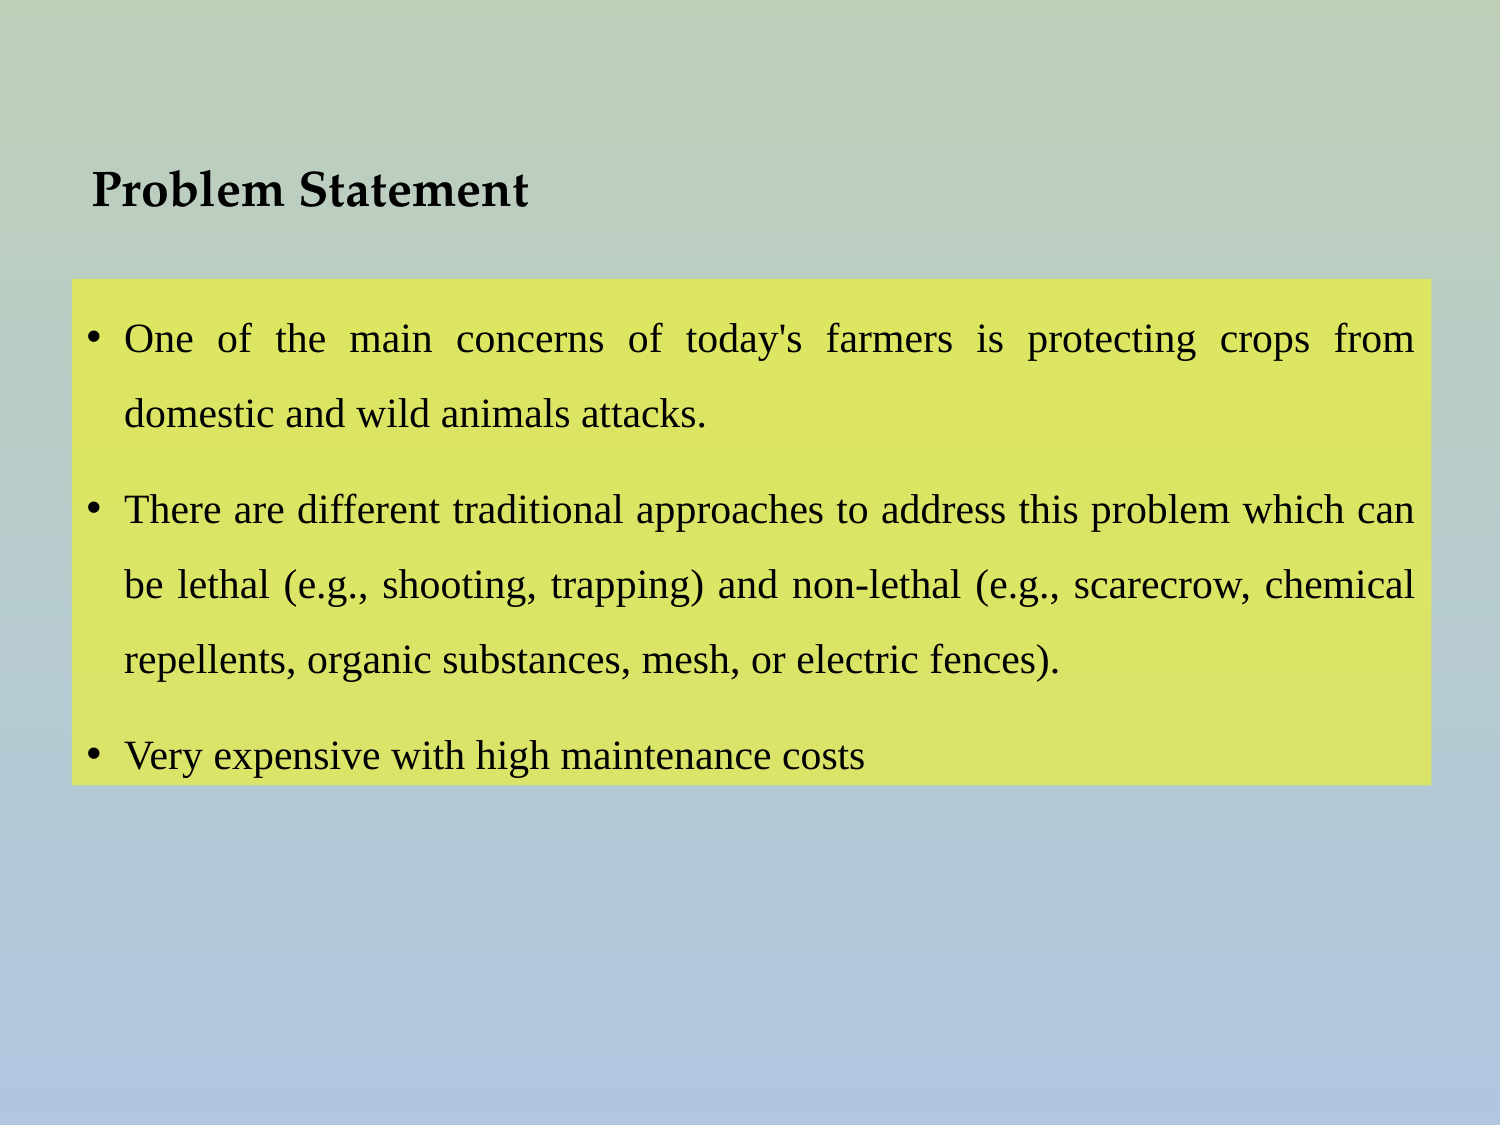

Problem Statement
One of the main concerns of today's farmers is protecting crops from domestic and wild animals attacks.
There are different traditional approaches to address this problem which can be lethal (e.g., shooting, trapping) and non-lethal (e.g., scarecrow, chemical repellents, organic substances, mesh, or electric fences).
Very expensive with high maintenance costs